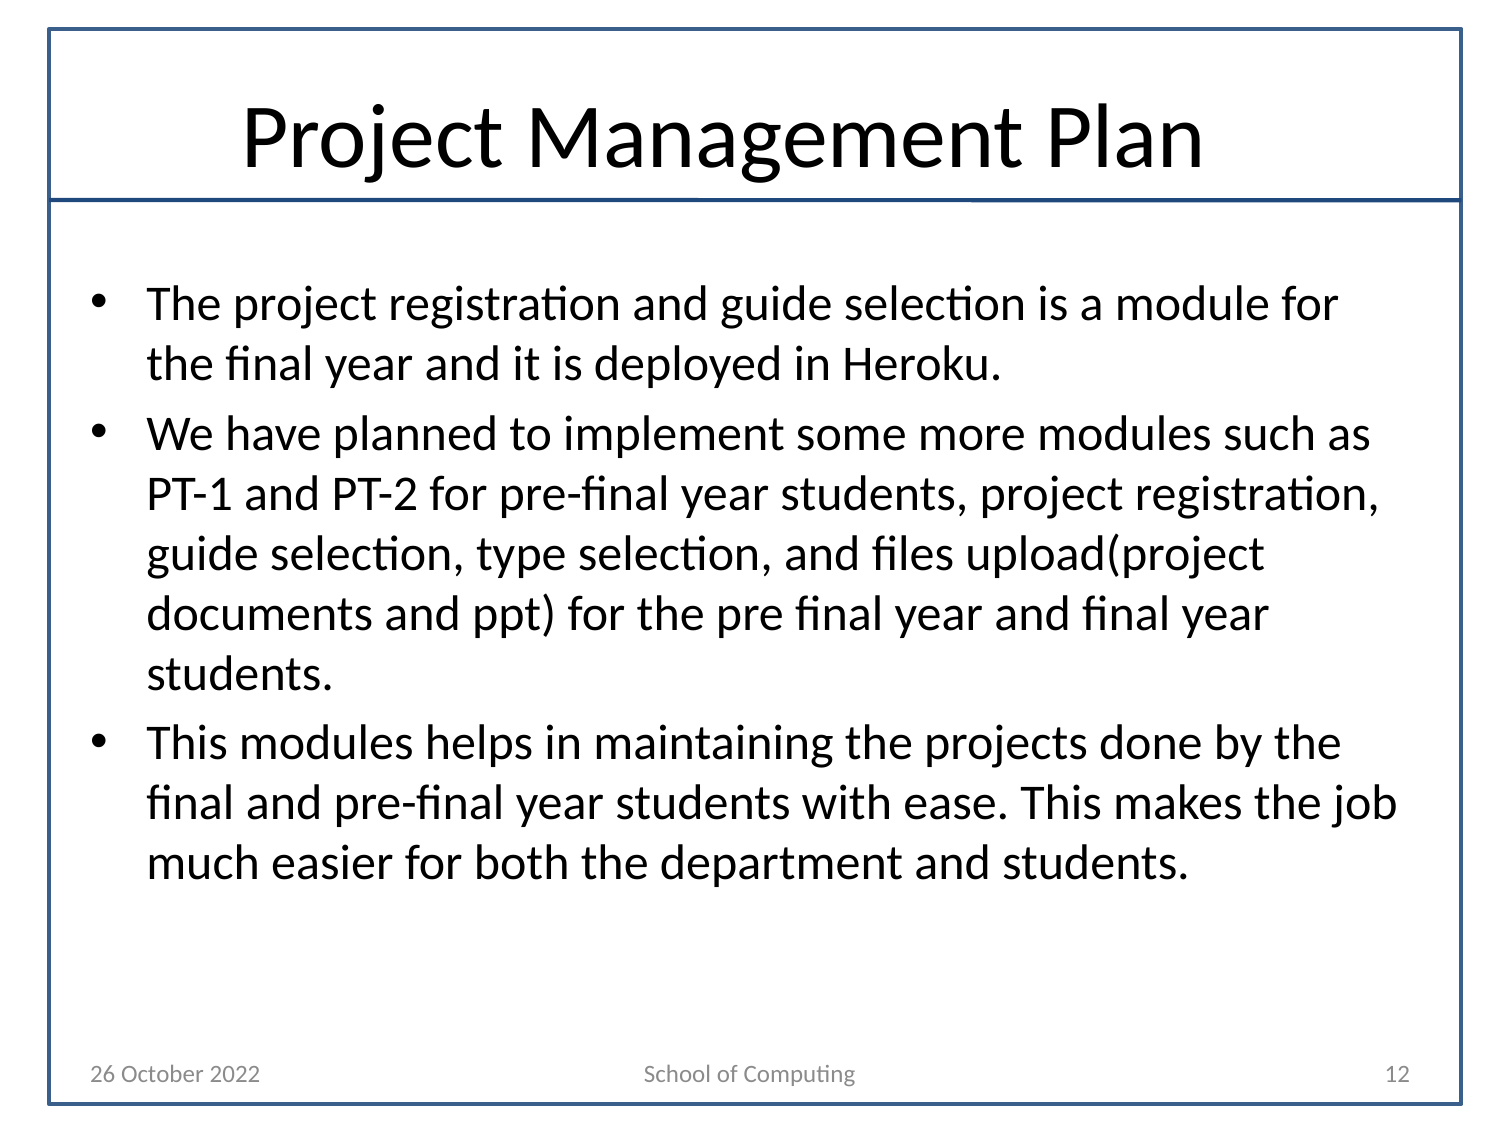

# Project Management Plan
The project registration and guide selection is a module for the final year and it is deployed in Heroku.
We have planned to implement some more modules such as PT-1 and PT-2 for pre-final year students, project registration, guide selection, type selection, and files upload(project documents and ppt) for the pre final year and final year students.
This modules helps in maintaining the projects done by the final and pre-final year students with ease. This makes the job much easier for both the department and students.
26 October 2022
School of Computing
12